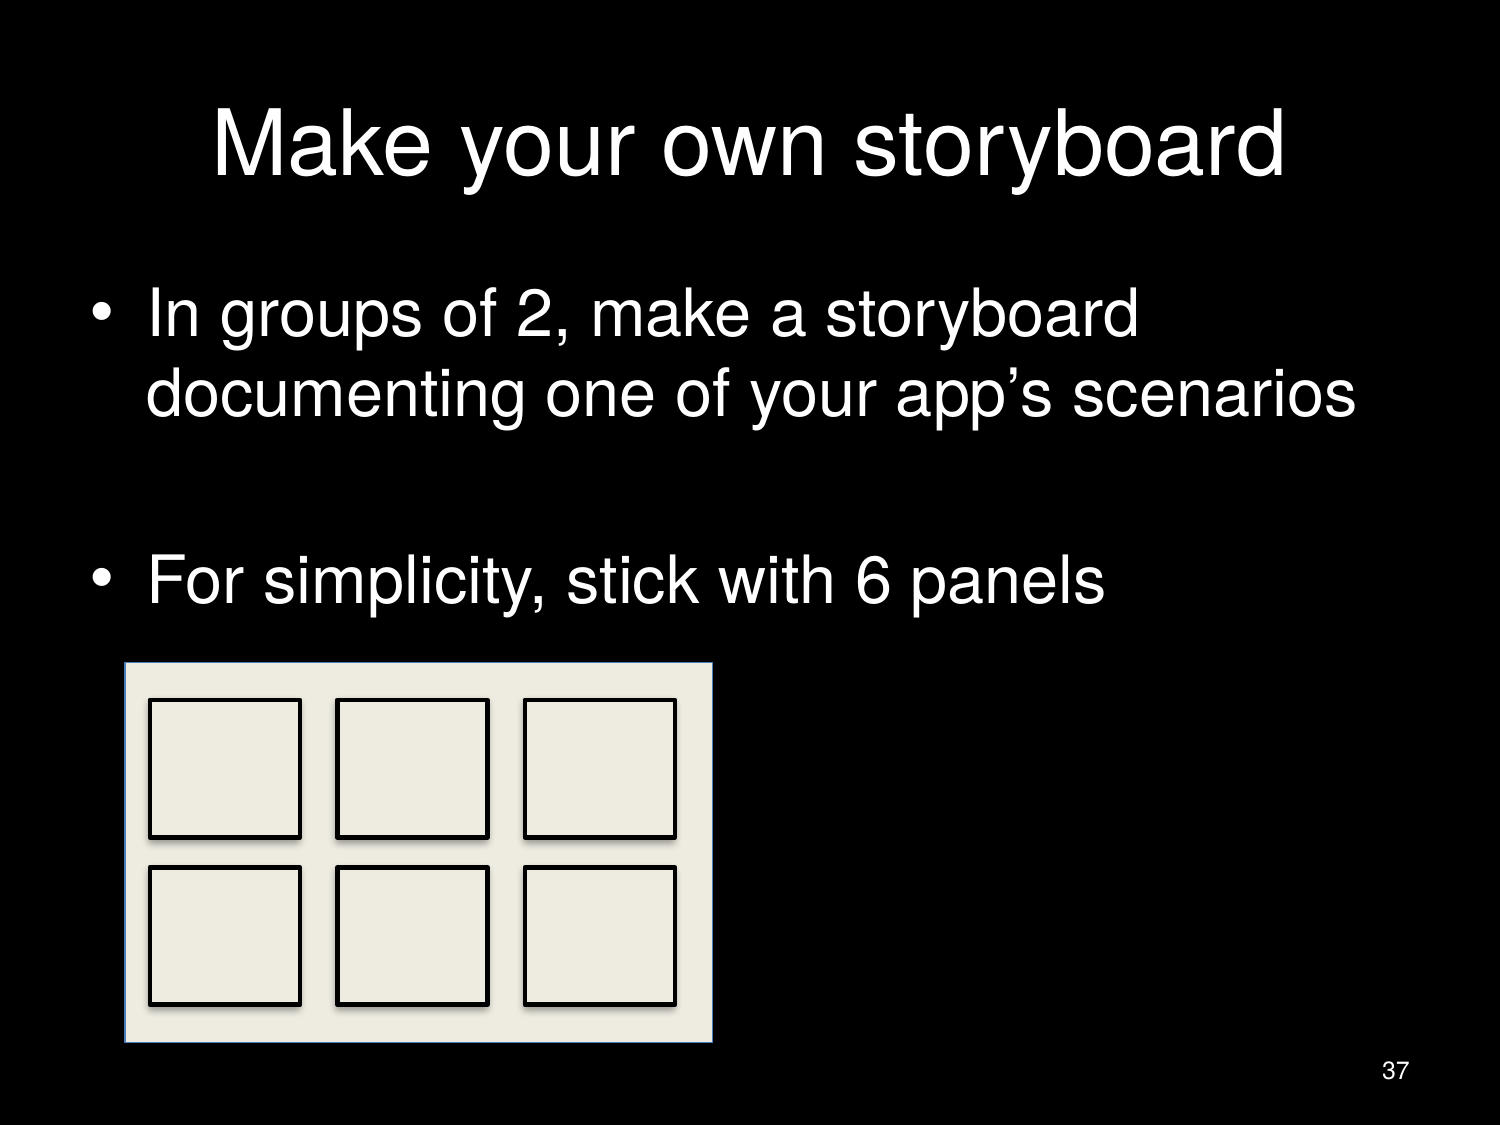

# Make your own storyboard
In groups of 2, make a storyboard documenting one of your app’s scenarios

For simplicity, stick with 6 panels

37